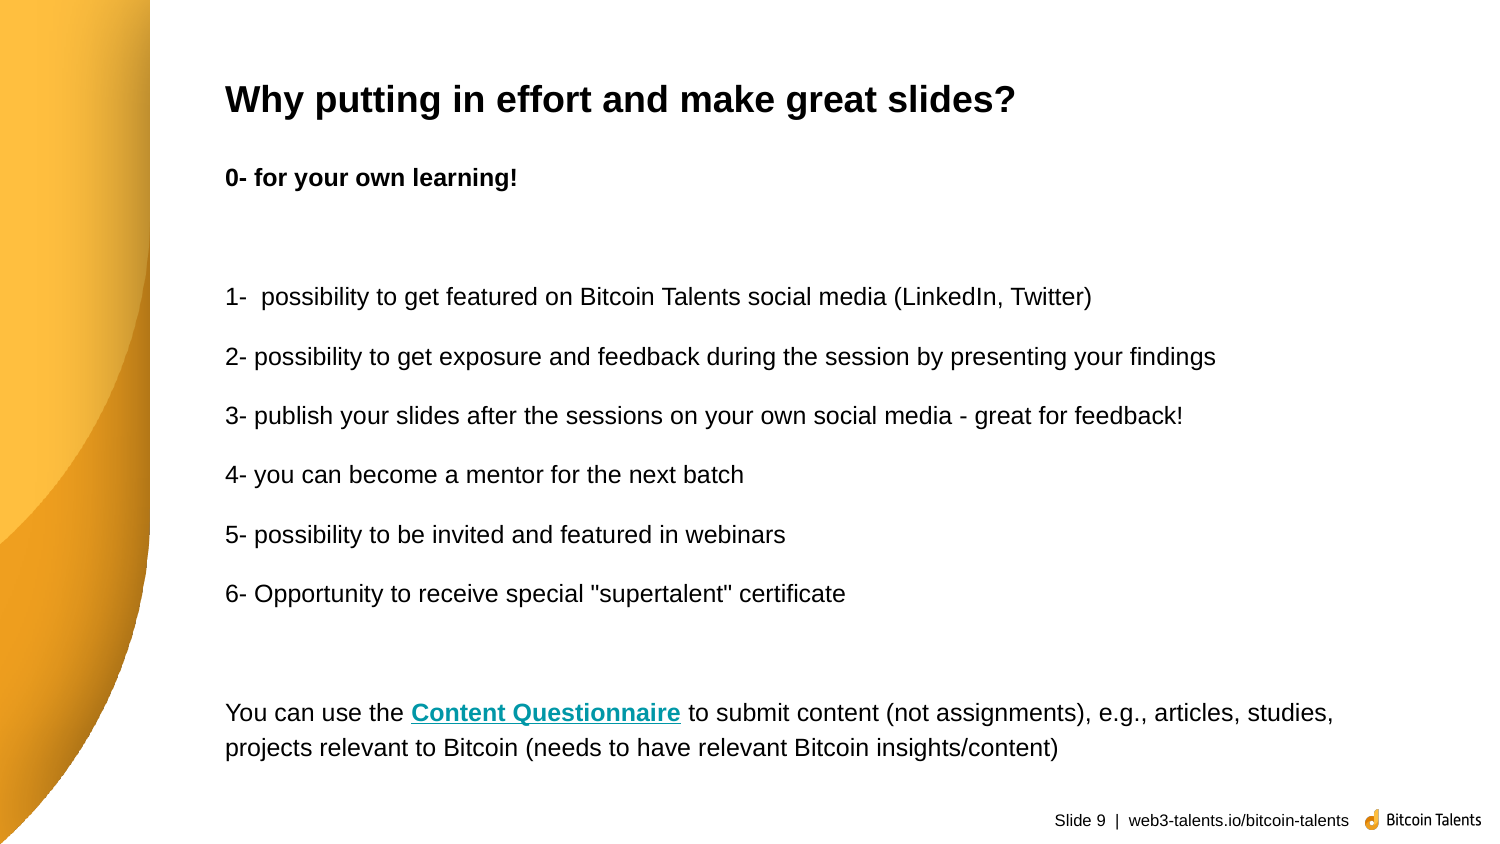

# Why putting in effort and make great slides?
0- for your own learning!

1-  possibility to get featured on Bitcoin Talents social media (LinkedIn, Twitter)
2- possibility to get exposure and feedback during the session by presenting your findings
3- publish your slides after the sessions on your own social media - great for feedback!
4- you can become a mentor for the next batch
5- possibility to be invited and featured in webinars
6- Opportunity to receive special "supertalent" certificate

You can use the Content Questionnaire to submit content (not assignments), e.g., articles, studies, projects relevant to Bitcoin (needs to have relevant Bitcoin insights/content)